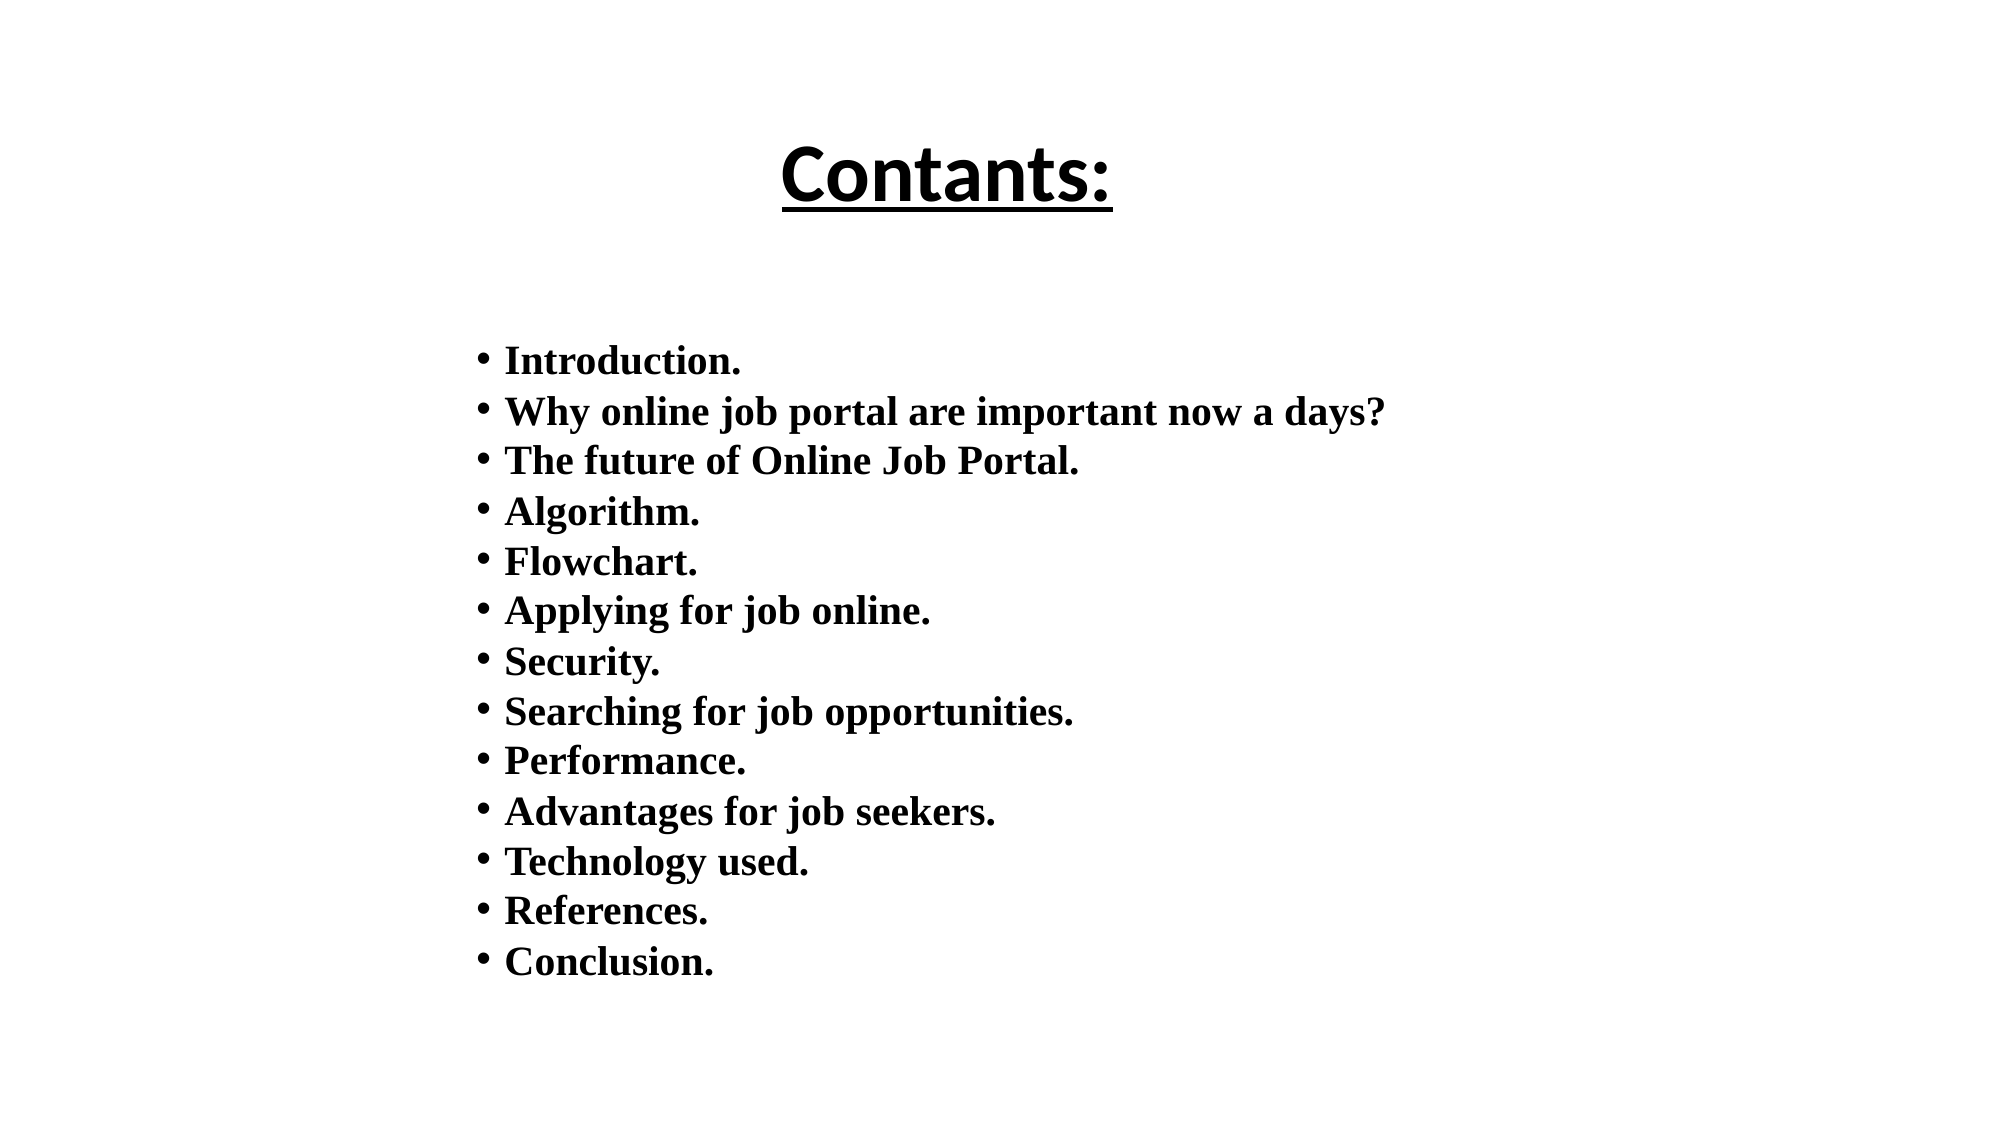

#
Contants:
Introduction.
Why online job portal are important now a days?
The future of Online Job Portal.
Algorithm.
Flowchart.
Applying for job online.
Security.
Searching for job opportunities.
Performance.
Advantages for job seekers.
Technology used.
References.
Conclusion.